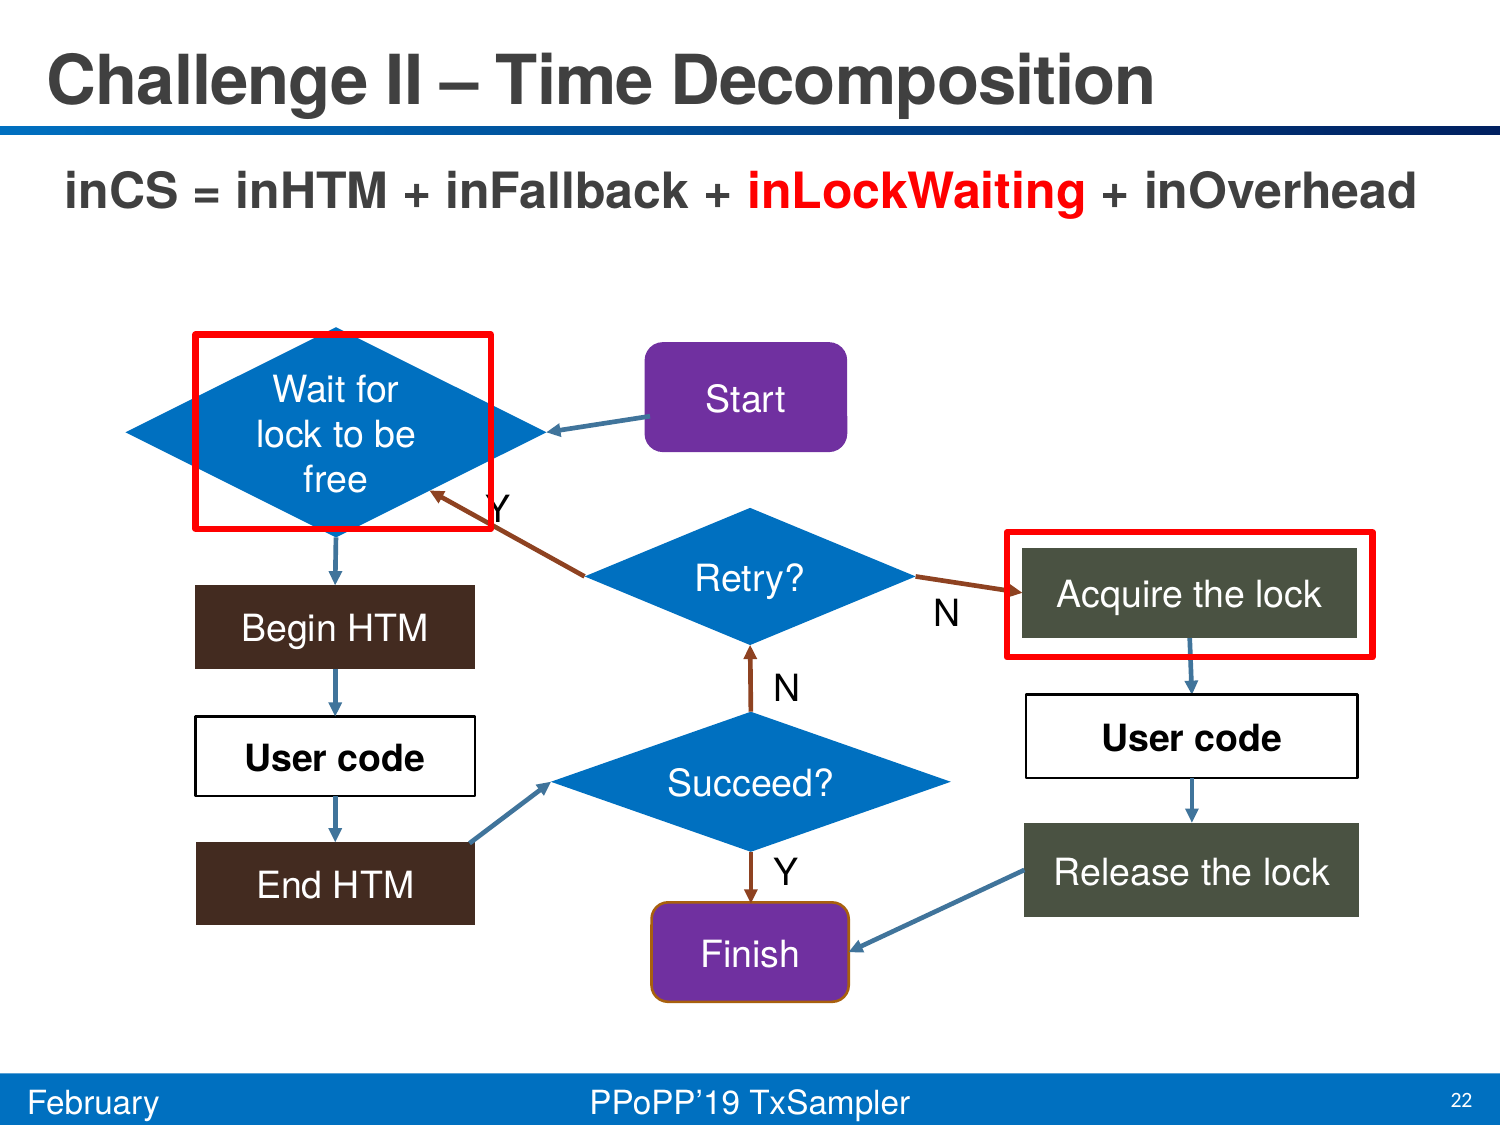

# Challenge II – Time Decomposition
inCS = inHTM + inFallback + inLockWaiting + inOverhead
Wait for lock to be free
Start
Y
Retry?
Acquire the lock
N
Begin HTM
N
User code
Succeed?
User code
Release the lock
Y
End HTM
Finish

22